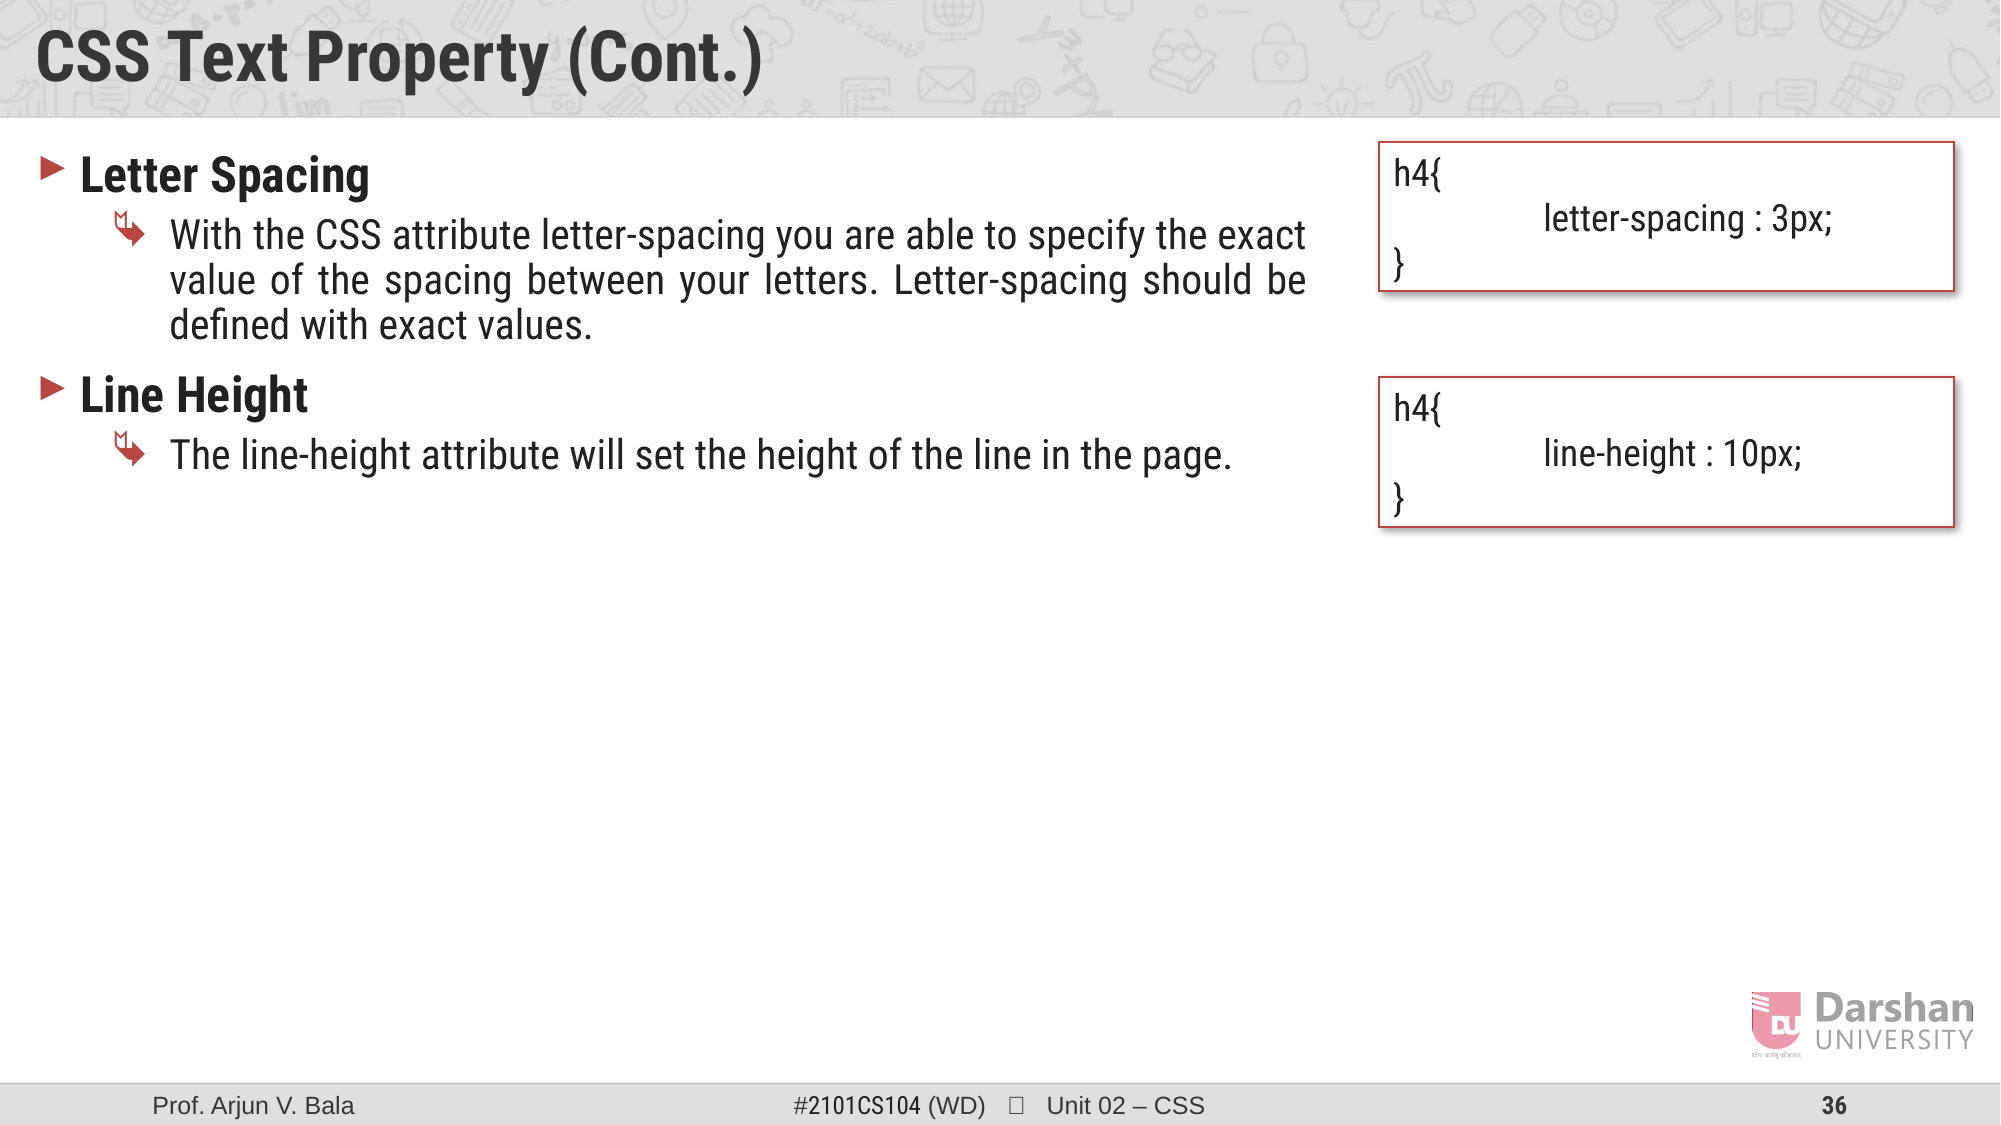

# CSS Text Property (Cont.)
Letter Spacing
With the CSS attribute letter-spacing you are able to specify the exact value of the spacing between your letters. Letter-spacing should be defined with exact values.
Line Height
The line-height attribute will set the height of the line in the page.

h4{
       	letter-spacing : 3px;
}
h4{
	line-height : 10px;
}